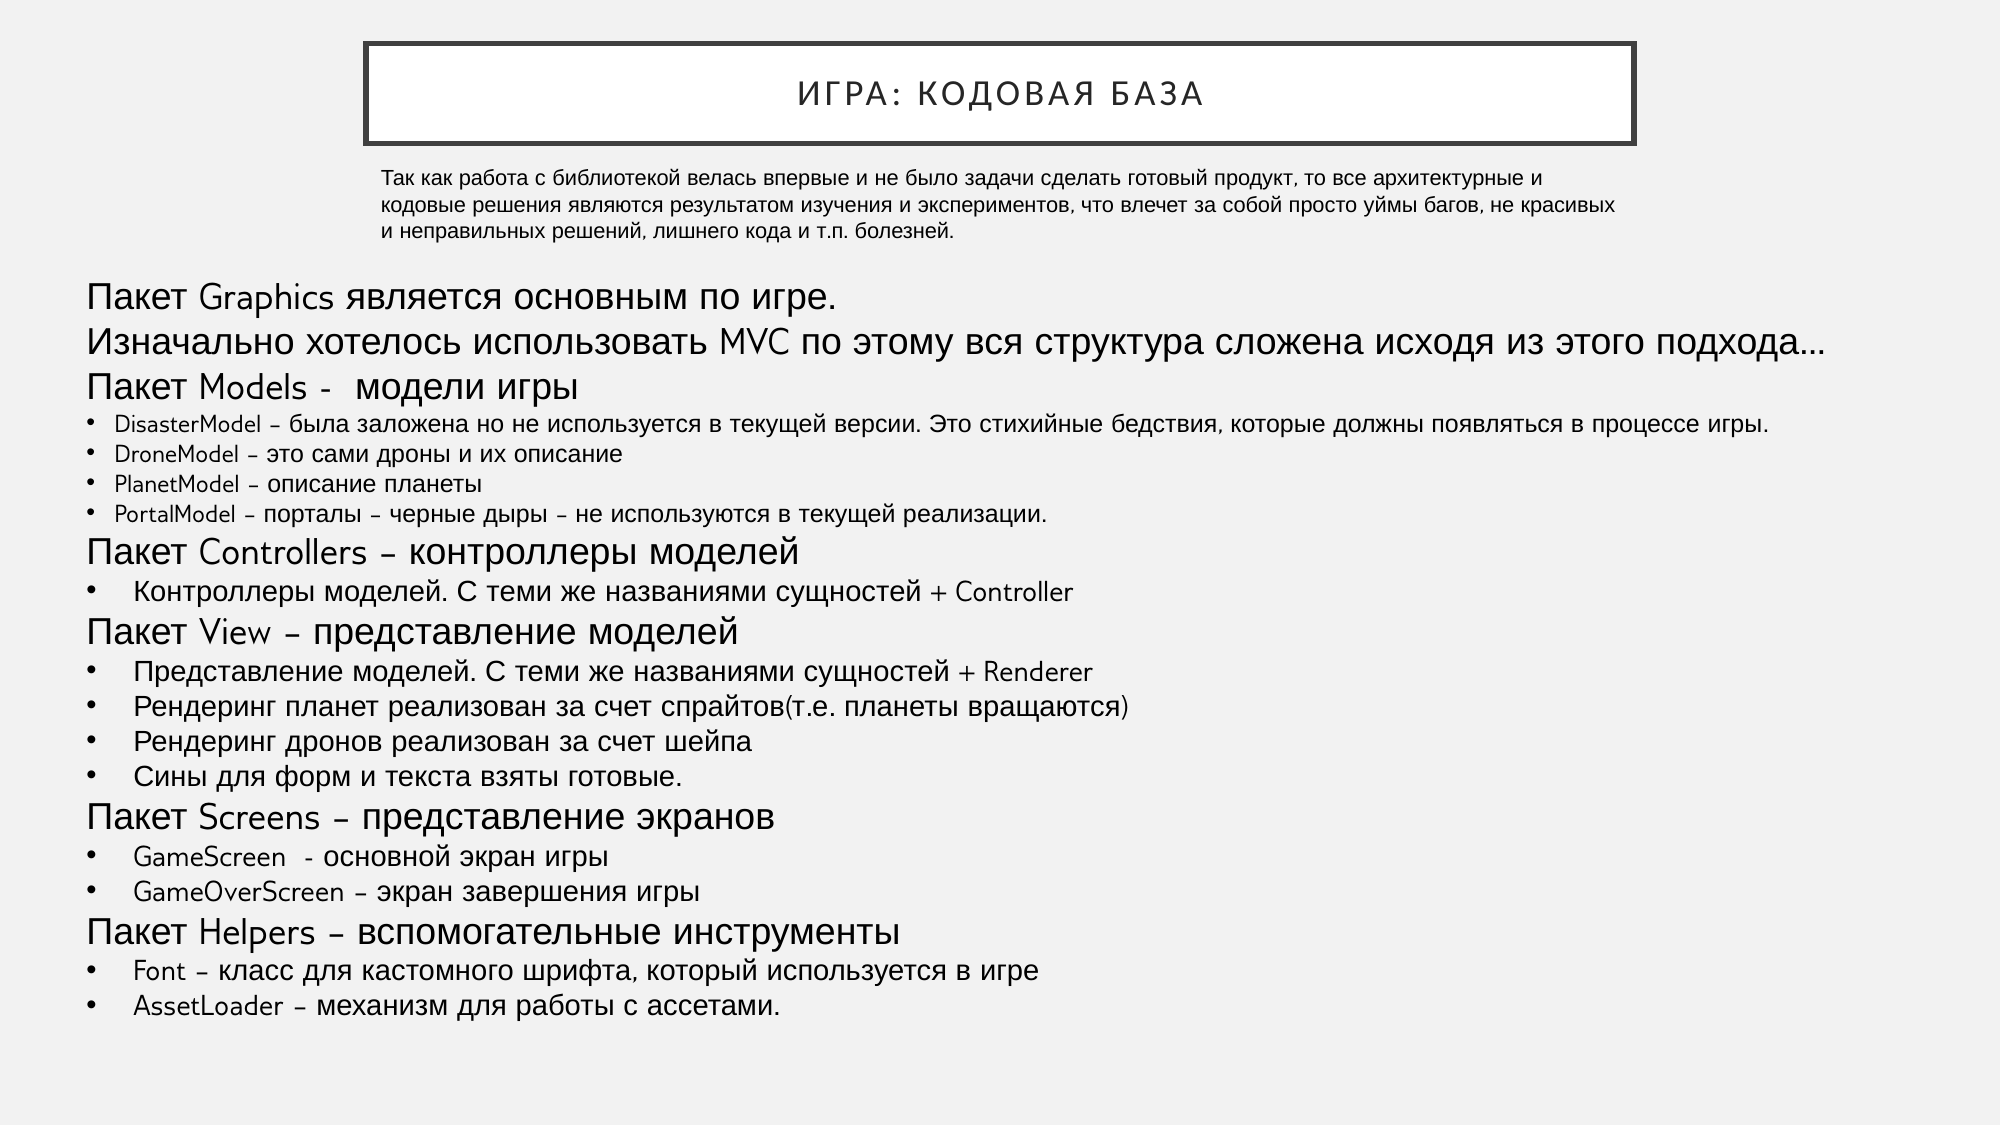

Игра: кодовая база
Так как работа с библиотекой велась впервые и не было задачи сделать готовый продукт, то все архитектурные и кодовые решения являются результатом изучения и экспериментов, что влечет за собой просто уймы багов, не красивых и неправильных решений, лишнего кода и т.п. болезней.
Пакет Graphics является основным по игре.
Изначально хотелось использовать MVC по этому вся структура сложена исходя из этого подхода…
Пакет Models -  модели игры
DisasterModel – была заложена но не используется в текущей версии. Это стихийные бедствия, которые должны появляться в процессе игры.
DroneModel – это сами дроны и их описание
PlanetModel – описание планеты
PortalModel – порталы – черные дыры – не используются в текущей реализации.
Пакет Controllers – контроллеры моделей
Контроллеры моделей. С теми же названиями сущностей + Controller
Пакет View – представление моделей
Представление моделей. С теми же названиями сущностей + Renderer
Рендеринг планет реализован за счет спрайтов(т.е. планеты вращаются)
Рендеринг дронов реализован за счет шейпа
Сины для форм и текста взяты готовые.
Пакет Screens – представление экранов
GameScreen  - основной экран игры
GameOverScreen – экран завершения игры
Пакет Helpers – вспомогательные инструменты
Font – класс для кастомного шрифта, который используется в игре
AssetLoader – механизм для работы с ассетами.